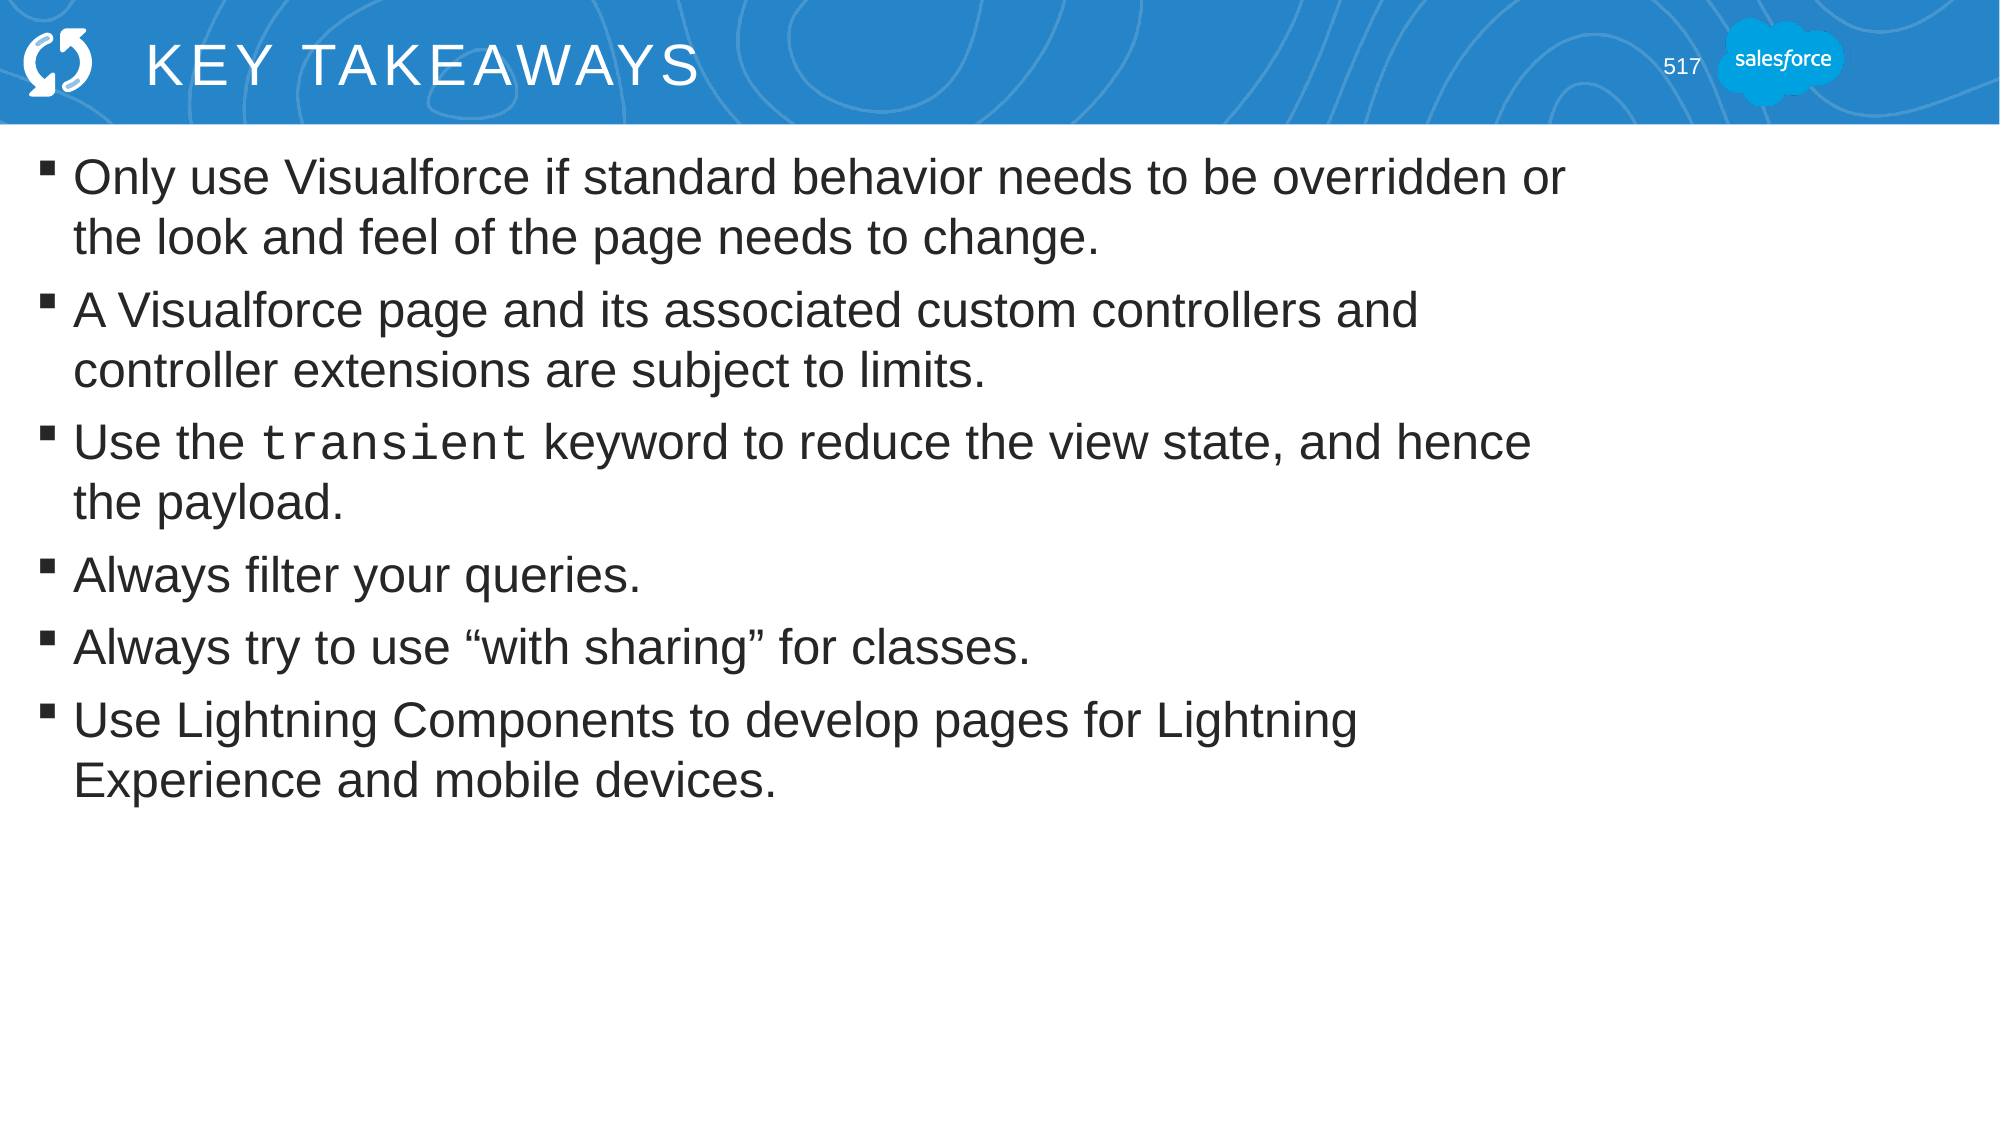

# Key Takeaways
517
Only use Visualforce if standard behavior needs to be overridden or the look and feel of the page needs to change.
A Visualforce page and its associated custom controllers and controller extensions are subject to limits.
Use the transient keyword to reduce the view state, and hence the payload.
Always filter your queries.
Always try to use “with sharing” for classes.
Use Lightning Components to develop pages for Lightning Experience and mobile devices.